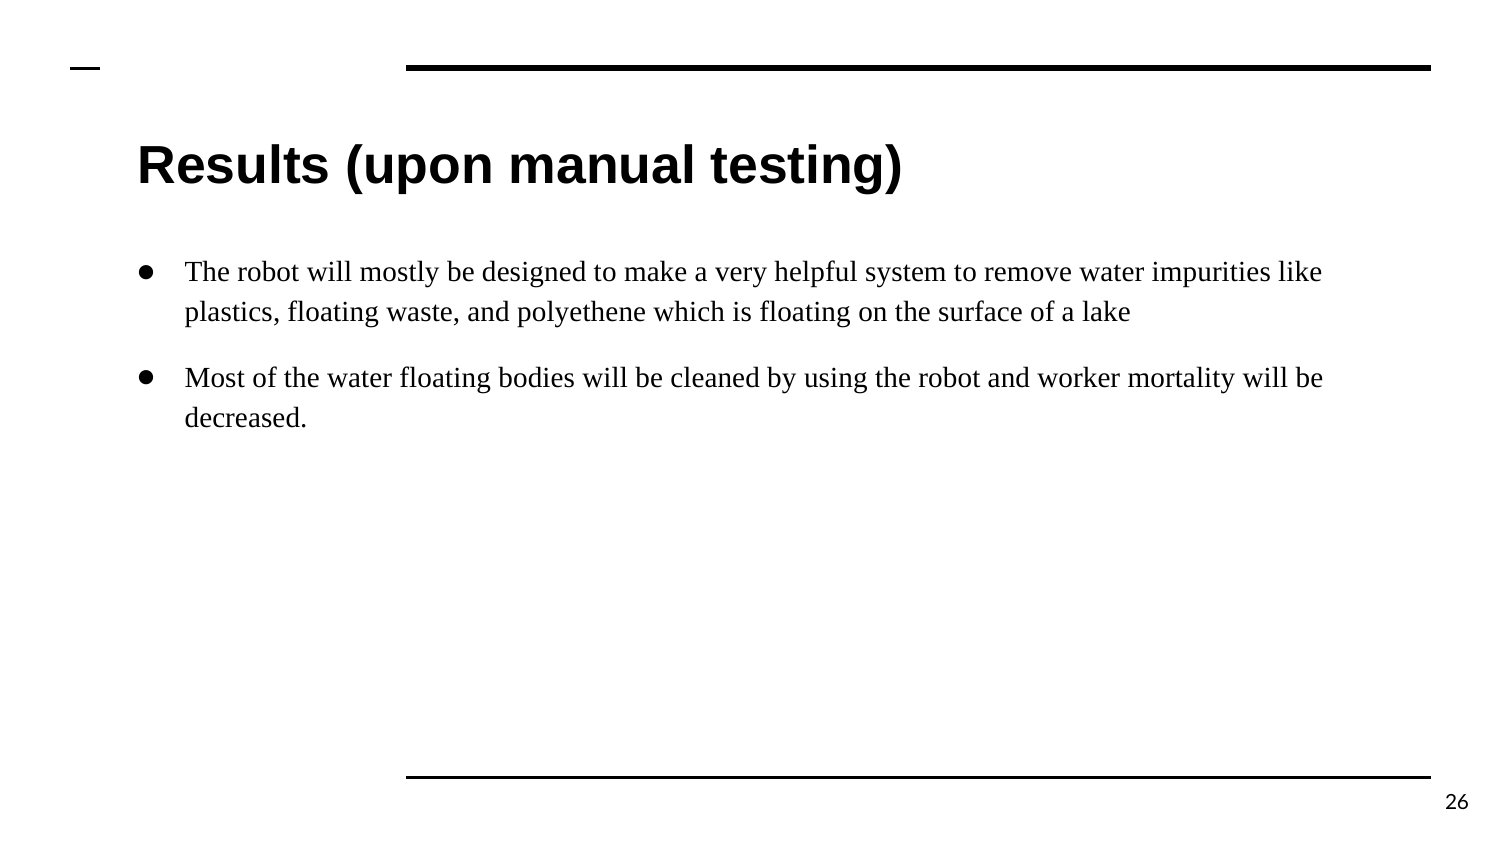

# Results (upon manual testing)
The robot will mostly be designed to make a very helpful system to remove water impurities like plastics, floating waste, and polyethene which is floating on the surface of a lake
Most of the water floating bodies will be cleaned by using the robot and worker mortality will be decreased.

26